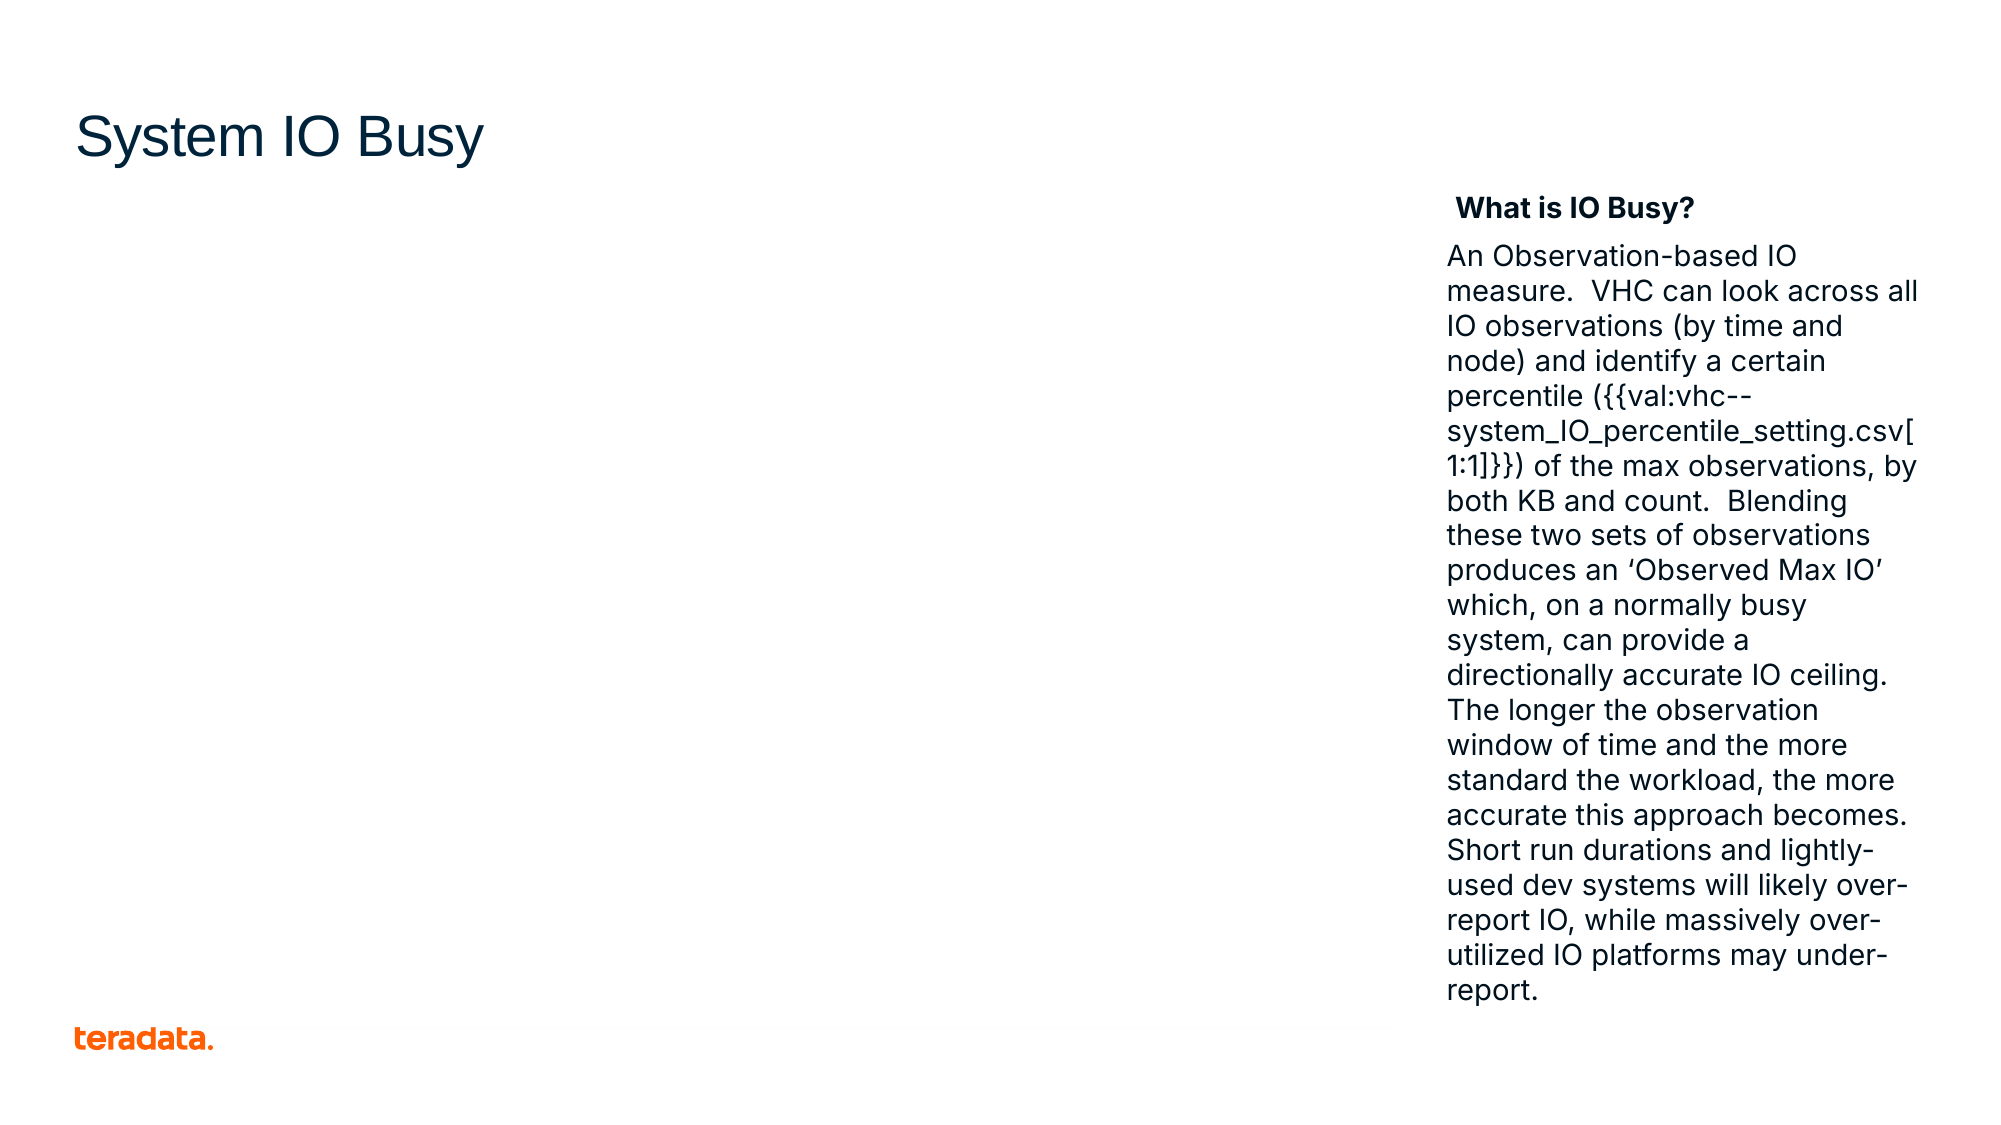

# System IO Busy
 What is IO Busy?
An Observation-based IO measure.  VHC can look across all IO observations (by time and node) and identify a certain percentile ({{val:vhc--system_IO_percentile_setting.csv[1:1]}}) of the max observations, by both KB and count.  Blending these two sets of observations produces an ‘Observed Max IO’ which, on a normally busy system, can provide a directionally accurate IO ceiling.  The longer the observation window of time and the more standard the workload, the more accurate this approach becomes. Short run durations and lightly-used dev systems will likely over-report IO, while massively over-utilized IO platforms may under-report.

{{pic:vhc--system_IO_BusyPct_justIOBusy.png}}